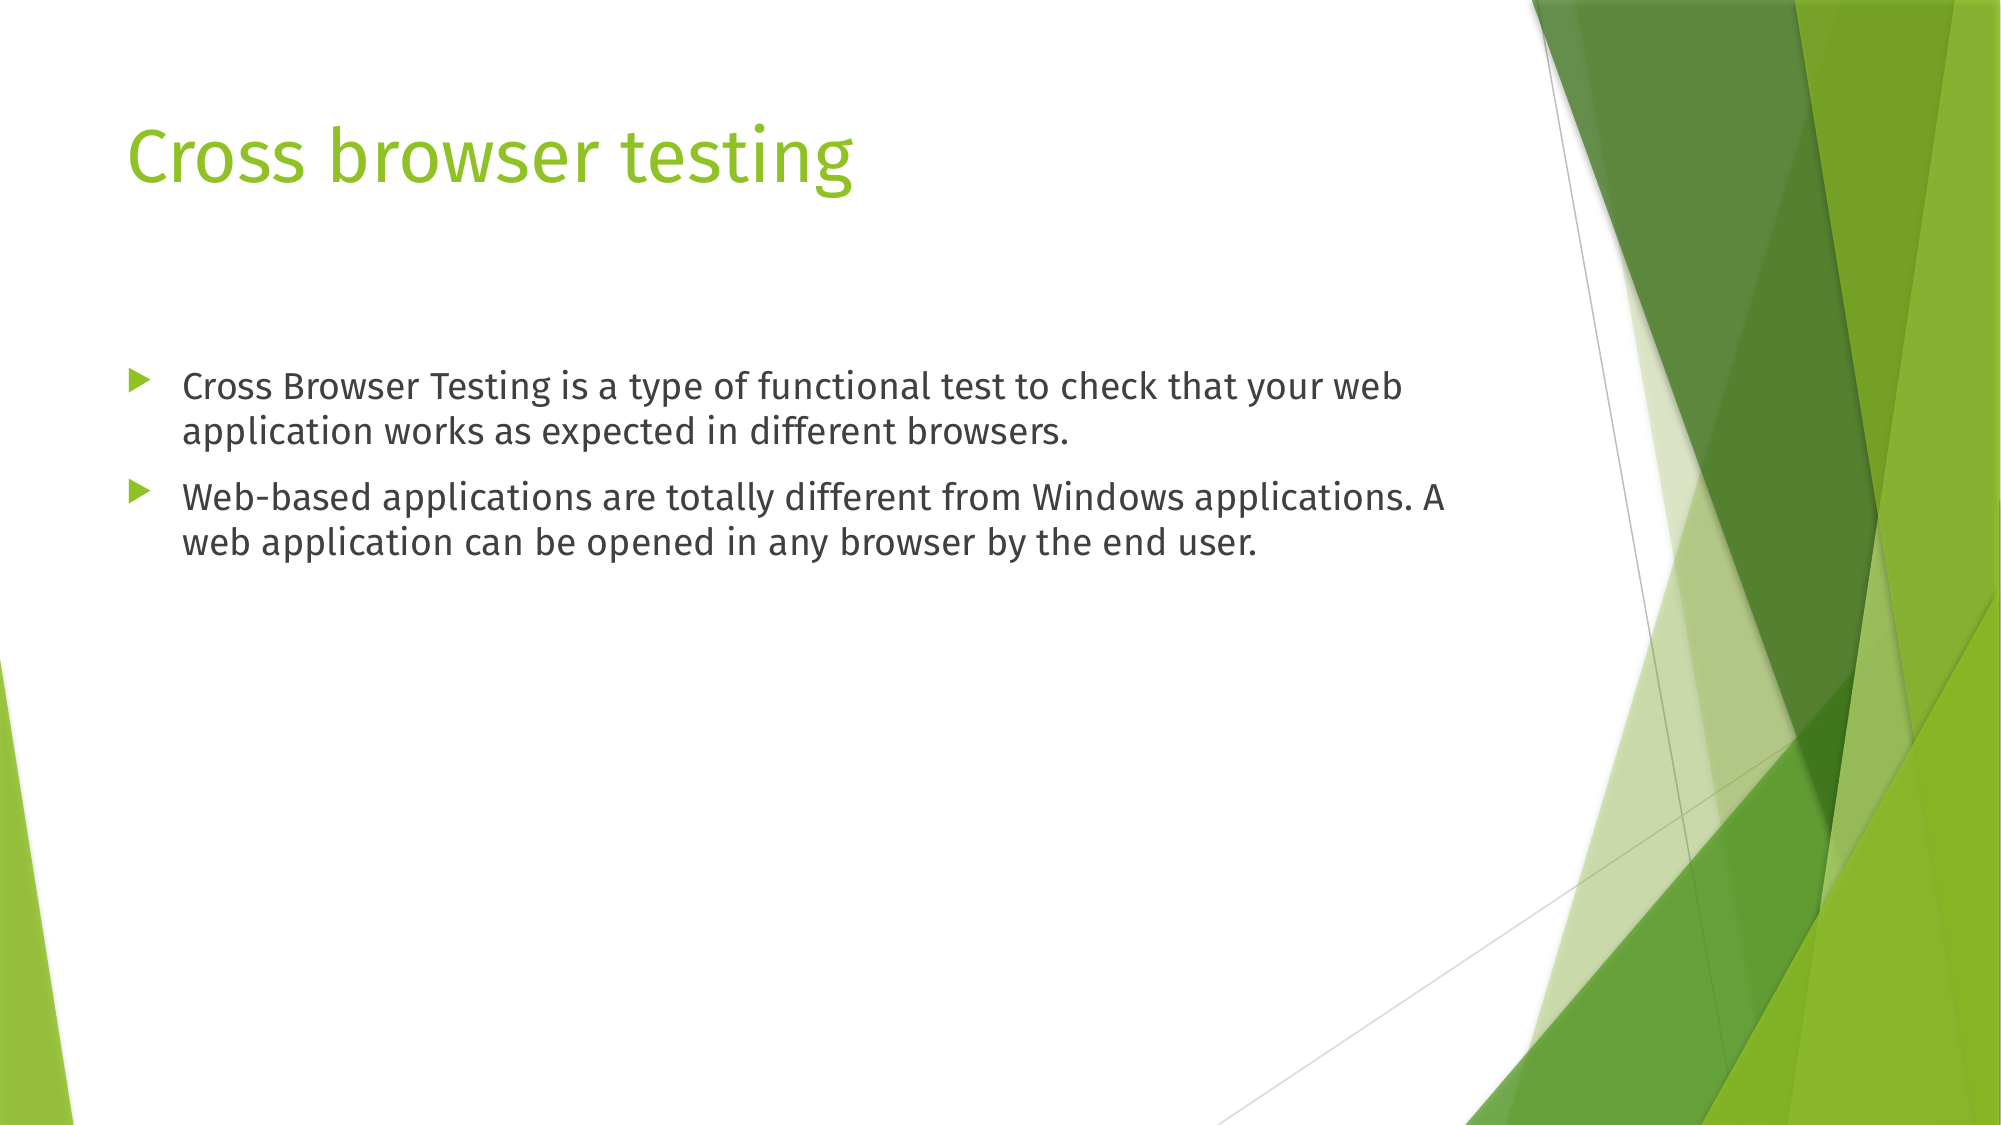

# Cross browser testing
Cross Browser Testing is a type of functional test to check that your web application works as expected in different browsers.
Web-based applications are totally different from Windows applications. A web application can be opened in any browser by the end user.